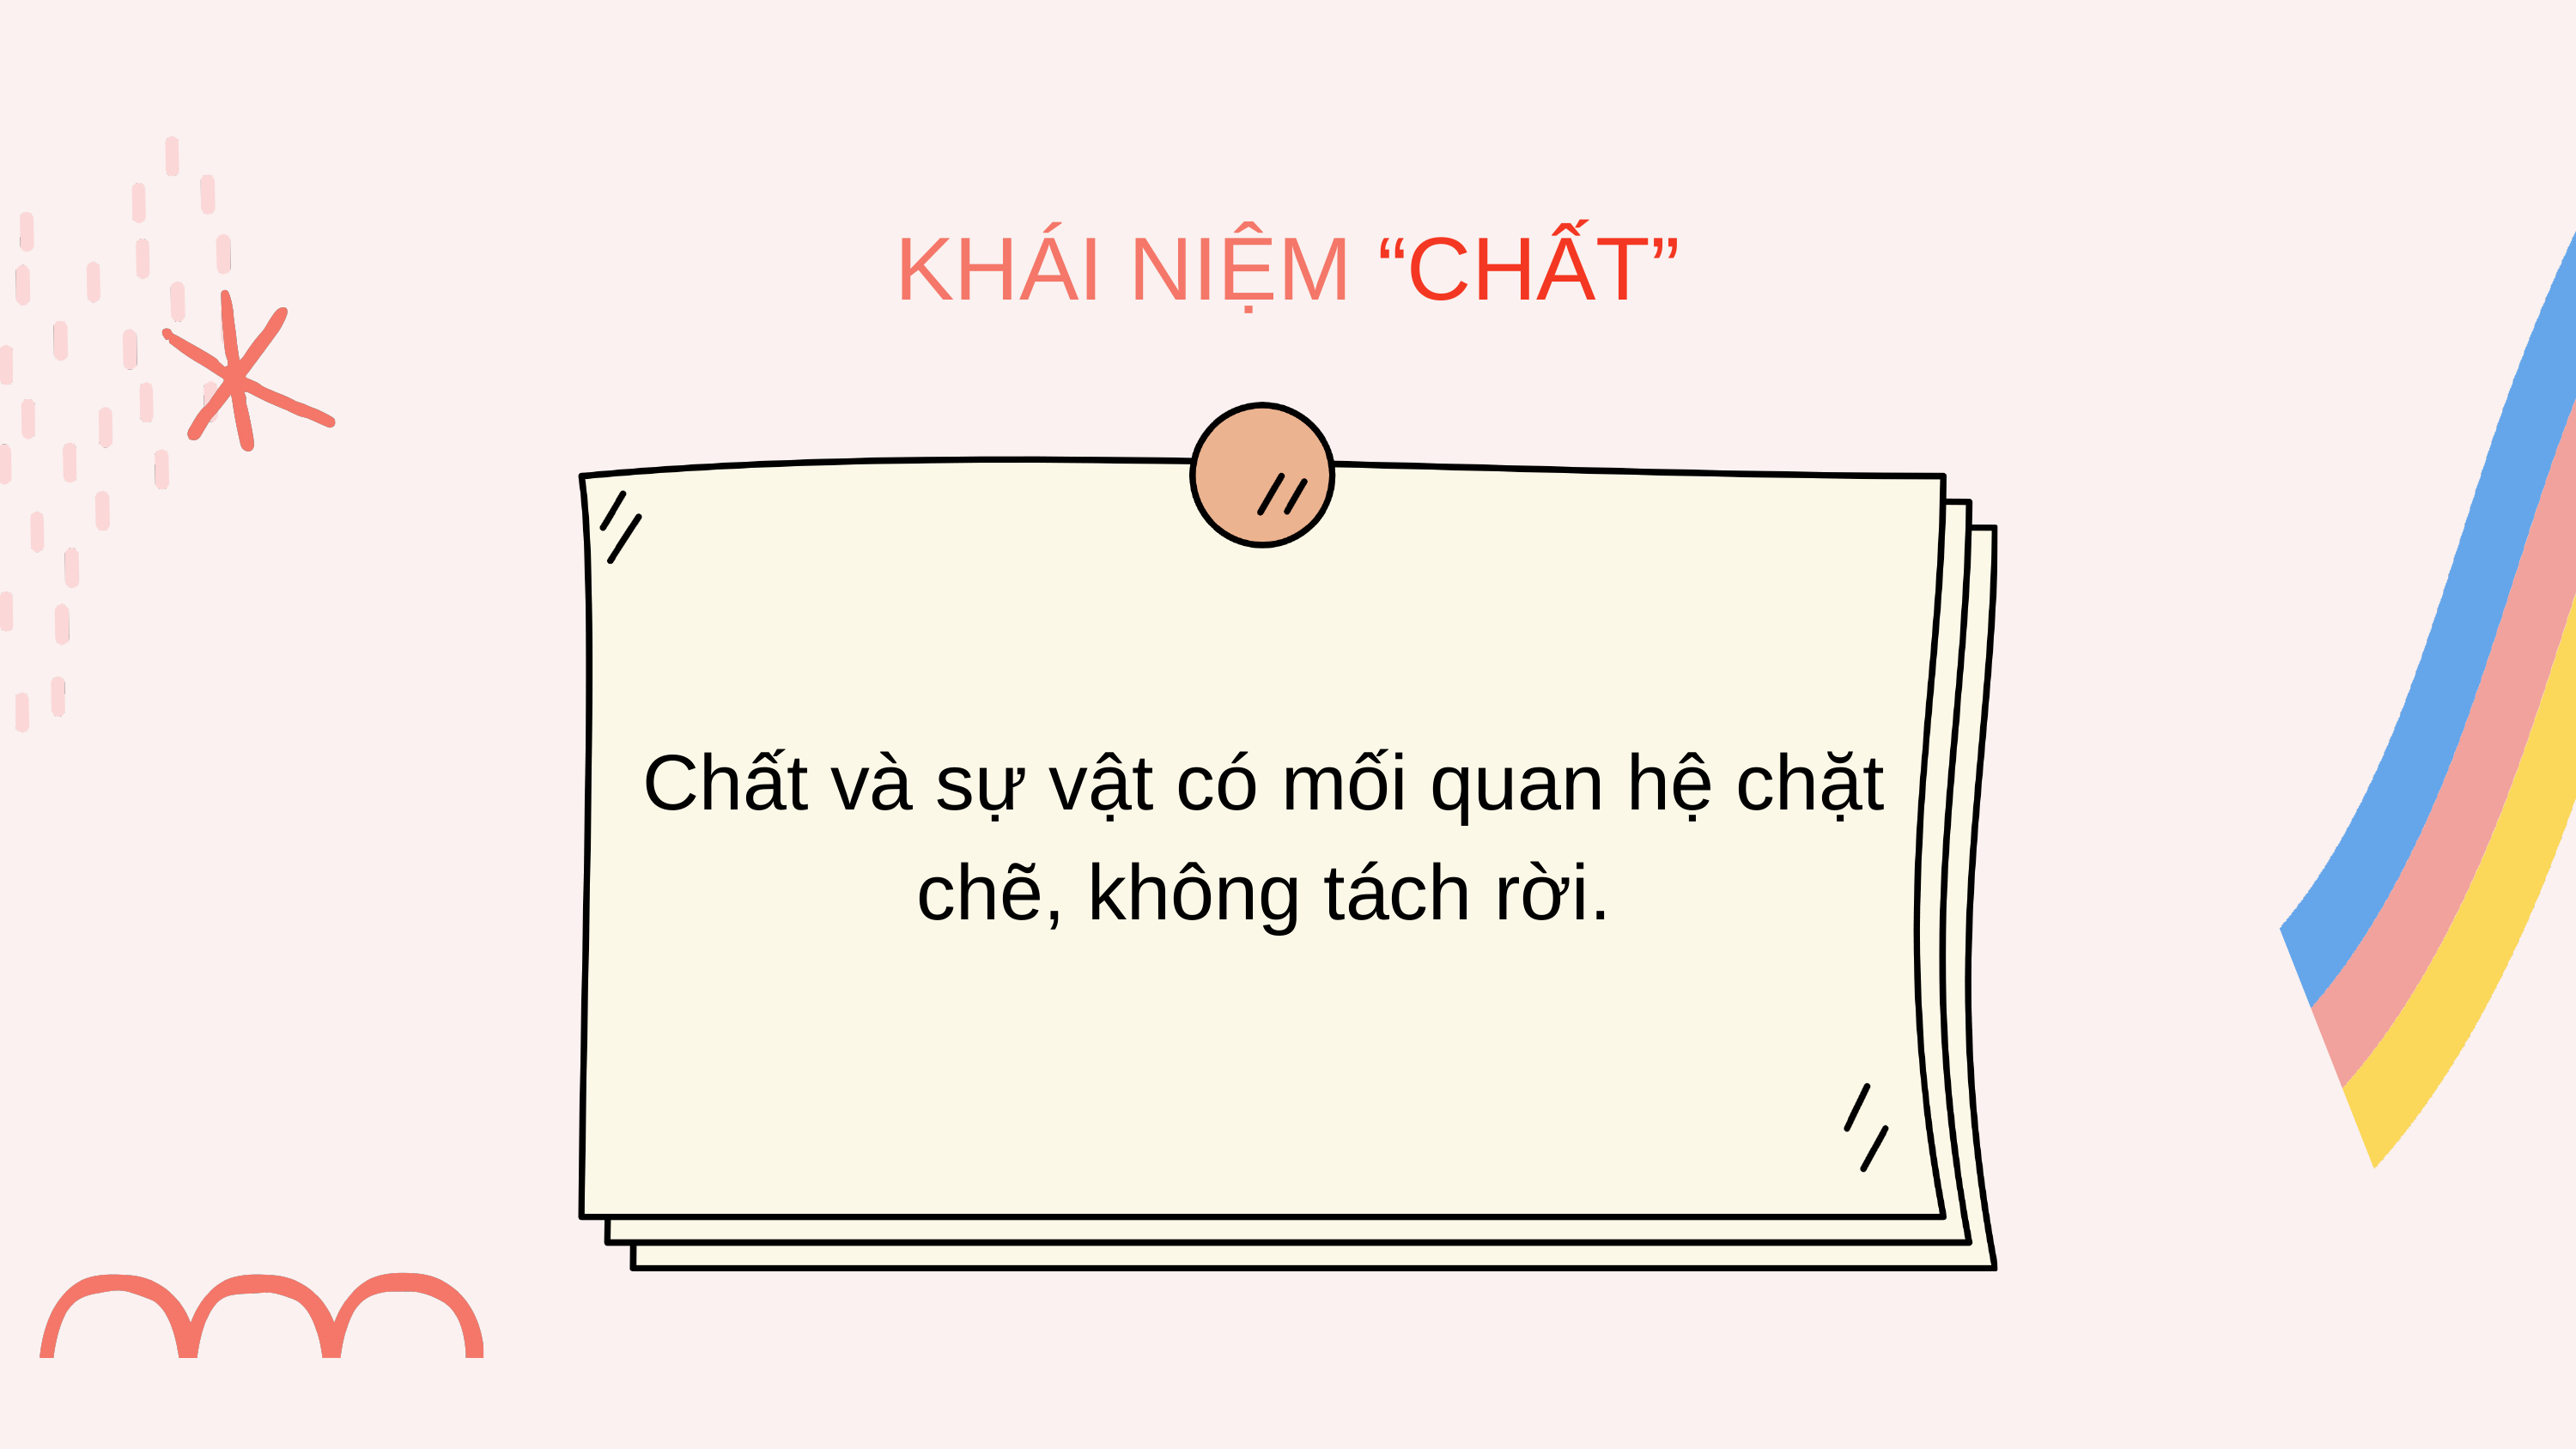

KHÁI NIỆM “CHẤT”

Chất và sự vật có mối quan hệ chặt chẽ, không tách rời.